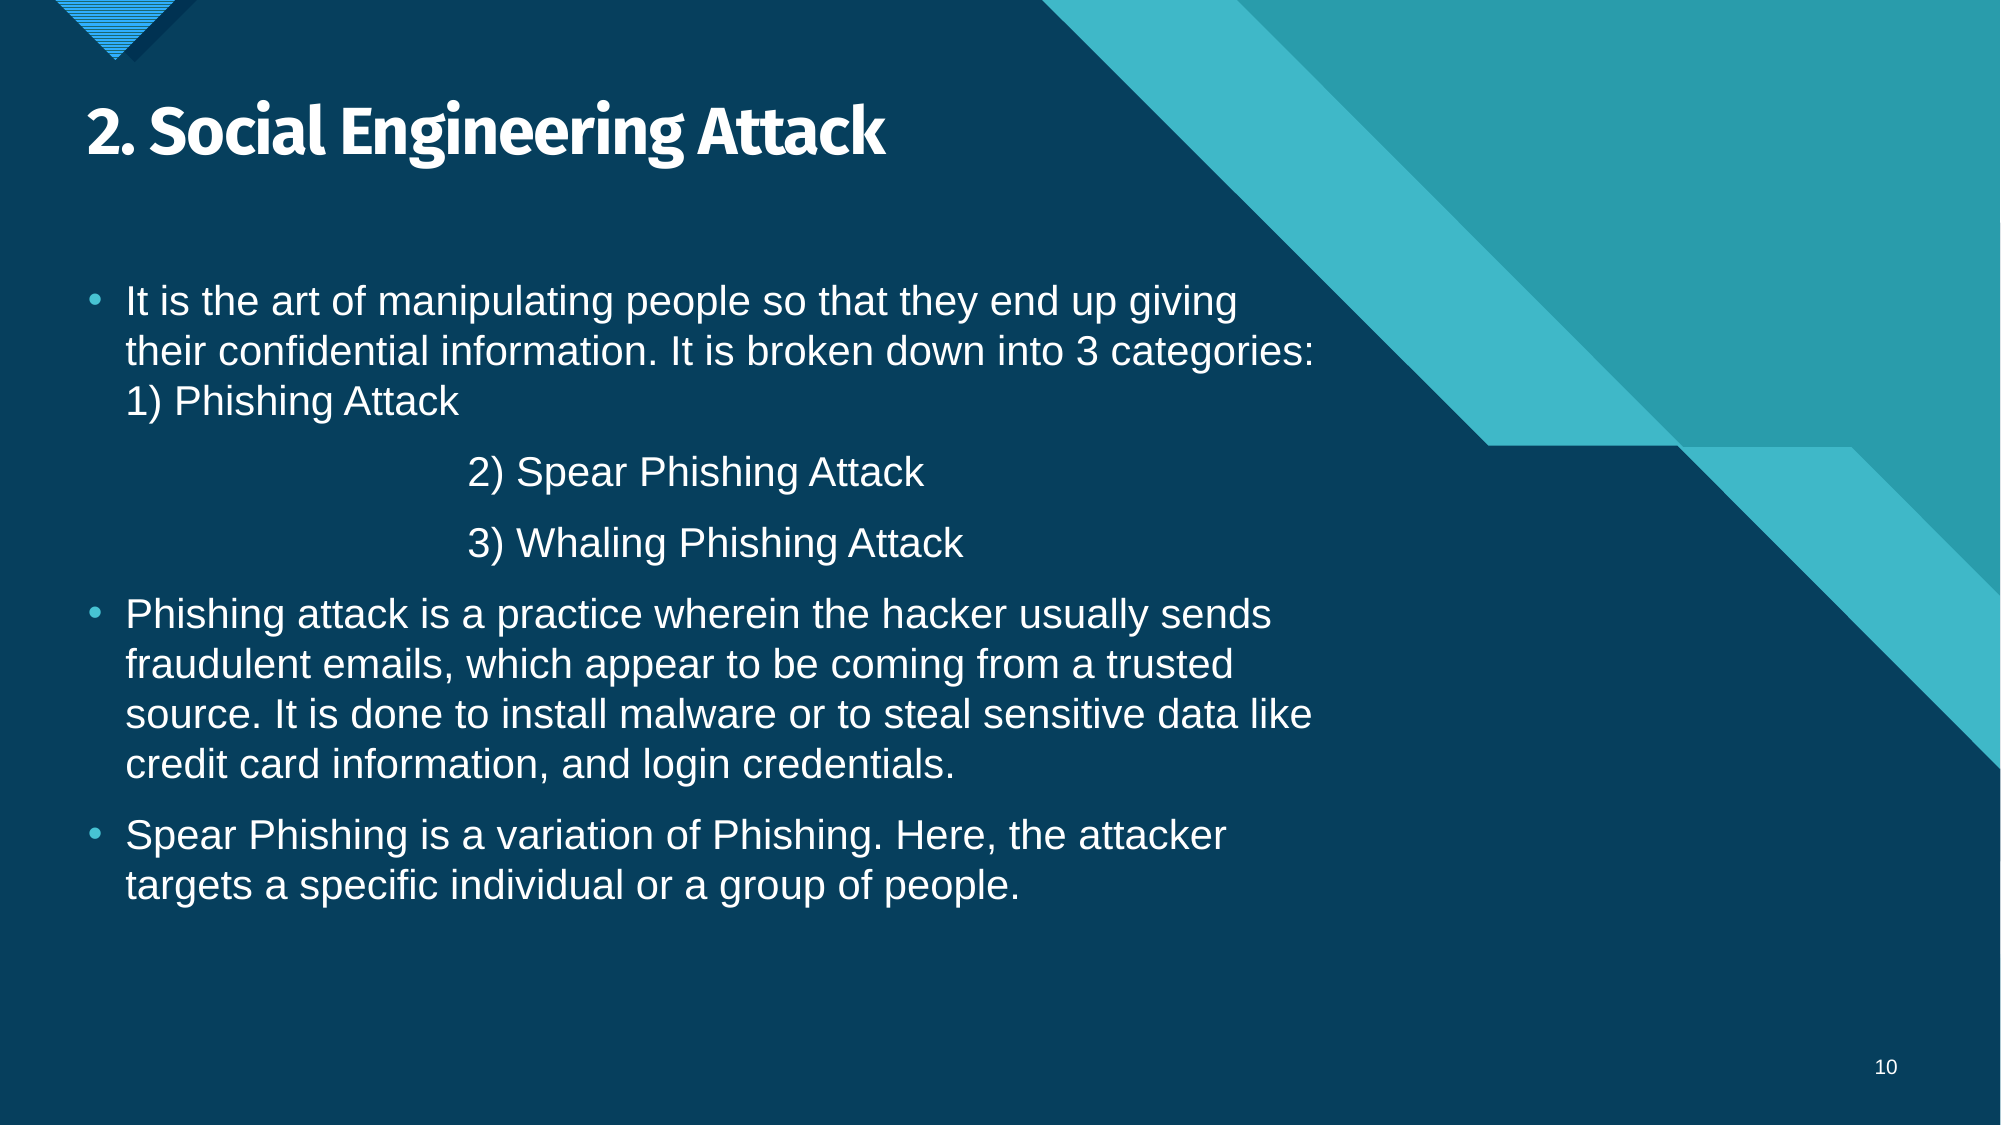

# 2. Social Engineering Attack
It is the art of manipulating people so that they end up giving their confidential information. It is broken down into 3 categories:  1) Phishing Attack
                                 2) Spear Phishing Attack
                                 3) Whaling Phishing Attack
Phishing attack is a practice wherein the hacker usually sends fraudulent emails, which appear to be coming from a trusted source. It is done to install malware or to steal sensitive data like credit card information, and login credentials.
Spear Phishing is a variation of Phishing. Here, the attacker targets a specific individual or a group of people.
10